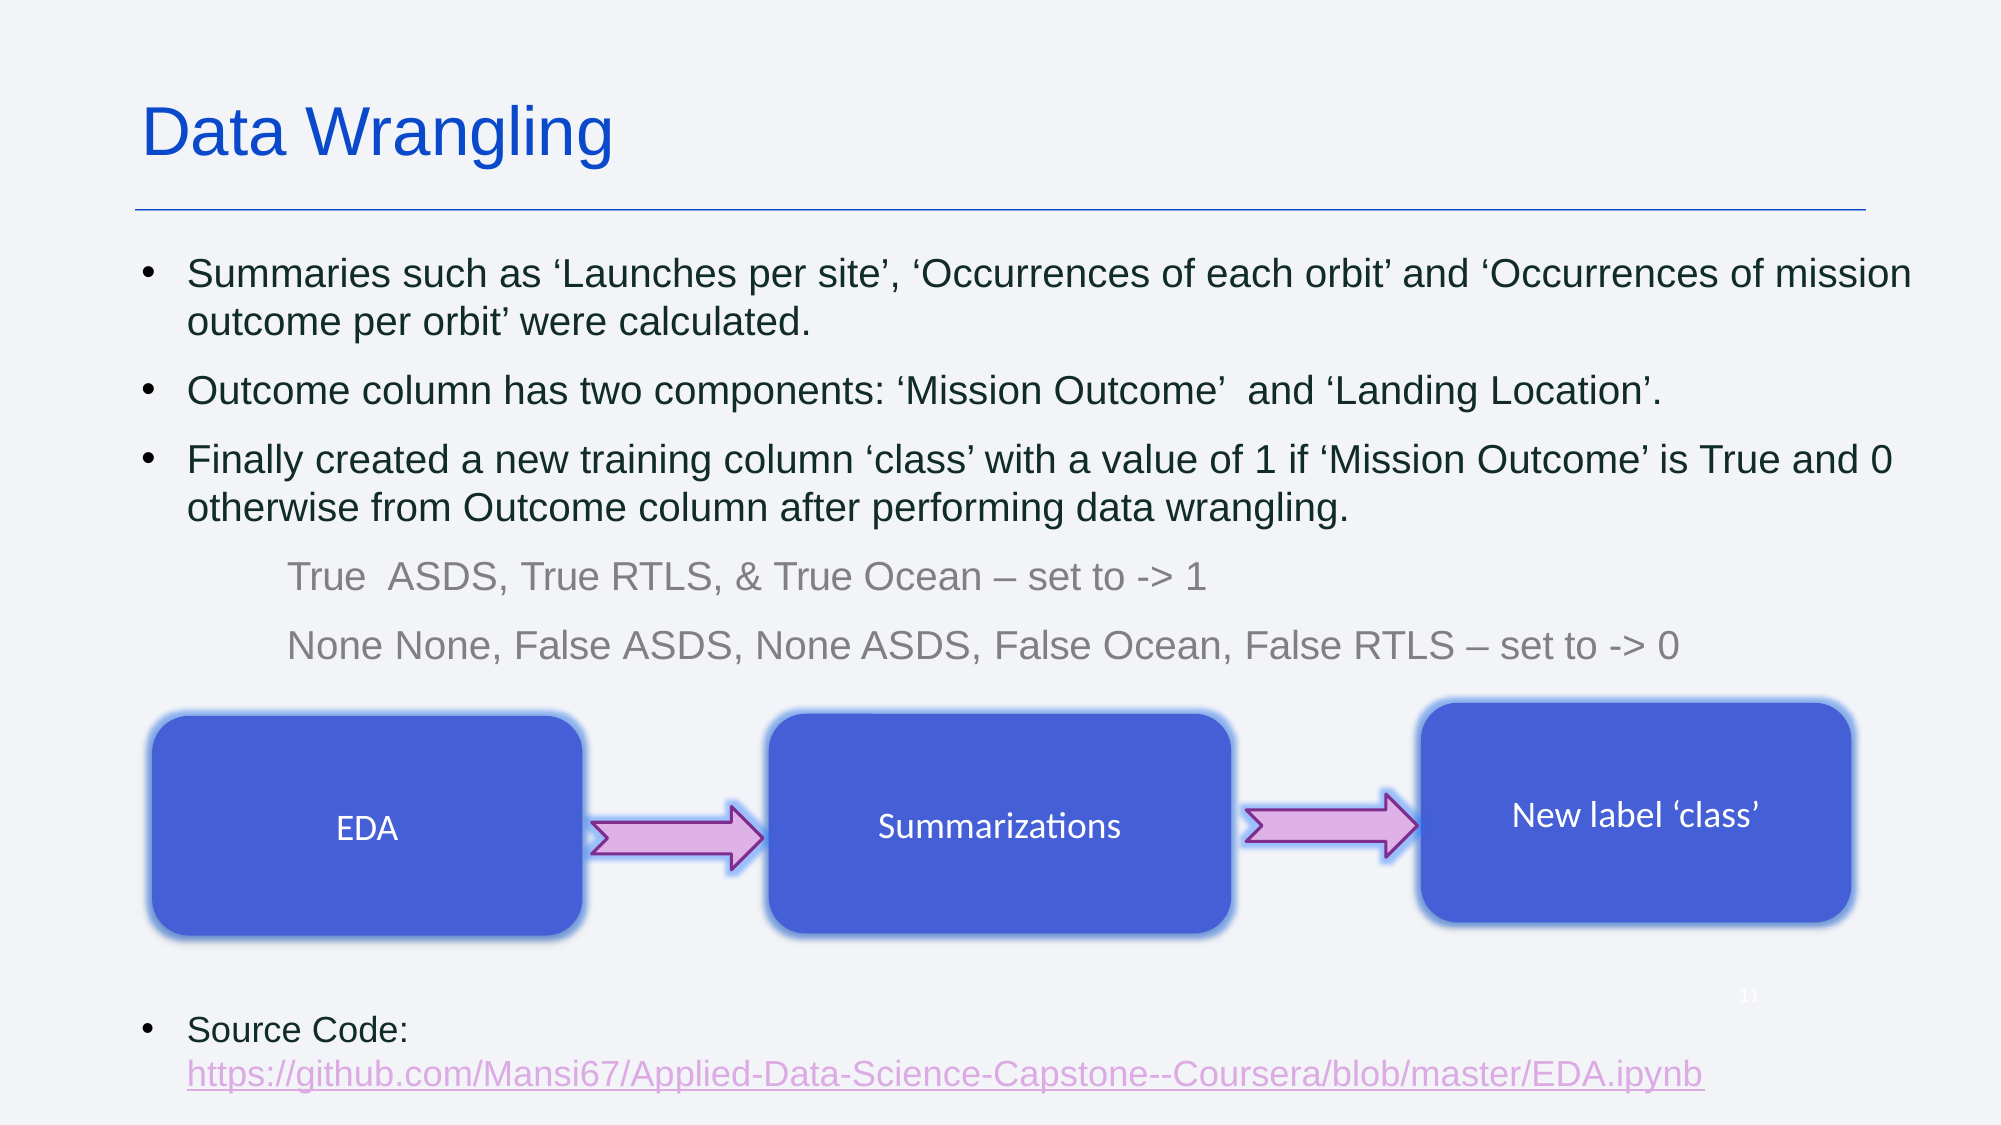

Data Wrangling
Summaries such as ‘Launches per site’, ‘Occurrences of each orbit’ and ‘Occurrences of mission outcome per orbit’ were calculated.
Outcome column has two components: ‘Mission Outcome’  and ‘Landing Location’.
Finally created a new training column ‘class’ with a value of 1 if ‘Mission Outcome’ is True and 0 otherwise from Outcome column after performing data wrangling.
				True  ASDS, True RTLS, & True Ocean – set to -> 1
				None None, False ASDS, None ASDS, False Ocean, False RTLS – set to -> 0

Source Code: https://github.com/Mansi67/Applied-Data-Science-Capstone--Coursera/blob/master/EDA.ipynb

New label ‘class’
Summarizations
EDA

11